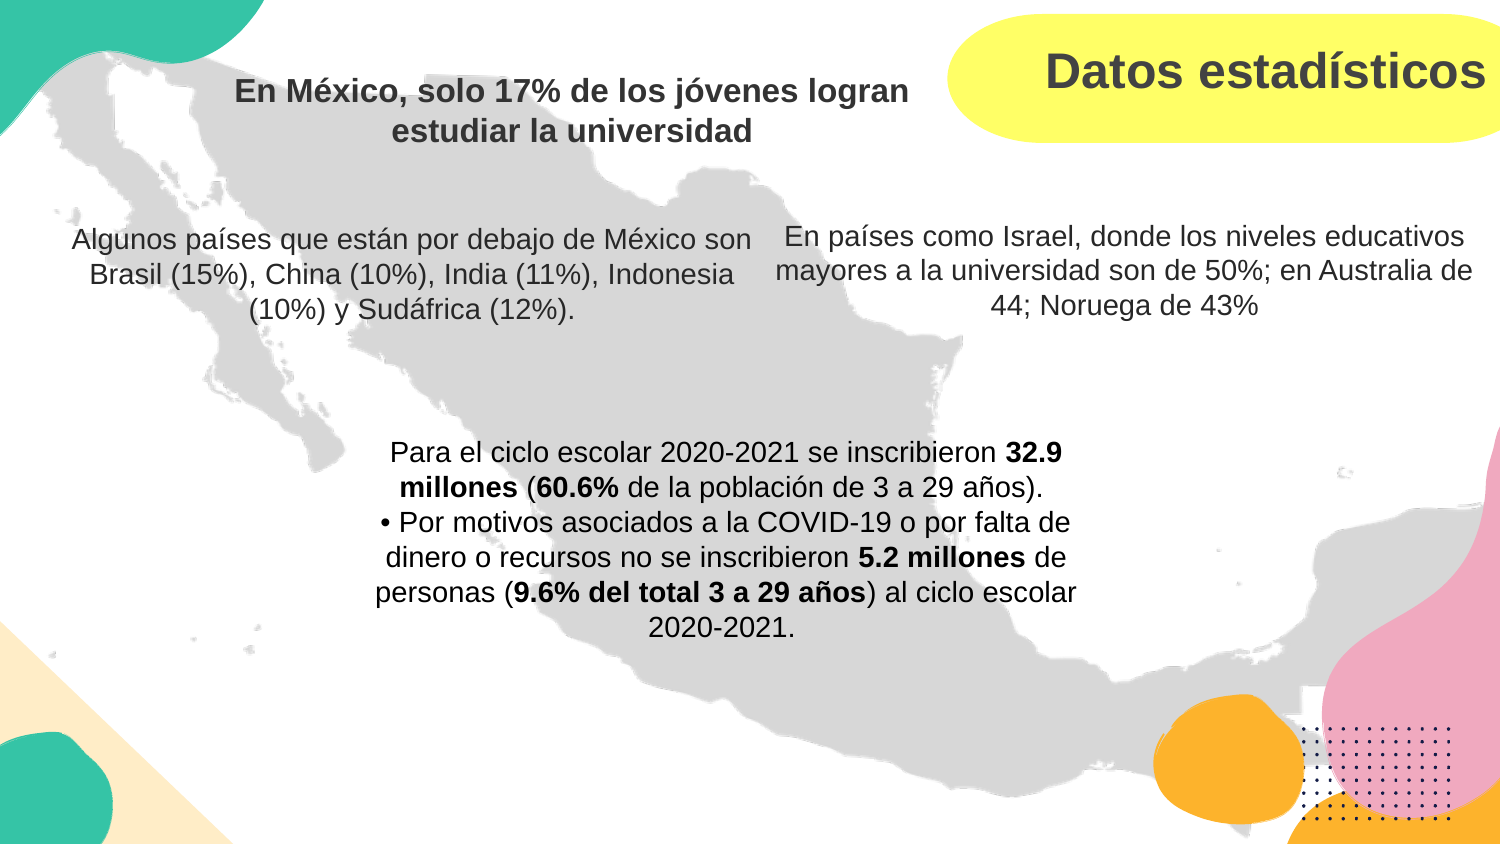

Datos estadísticos
En México, solo 17% de los jóvenes logran estudiar la universidad
En países como Israel, donde los niveles educativos mayores a la universidad son de 50%; en Australia de 44; Noruega de 43%
Algunos países que están por debajo de México son Brasil (15%), China (10%), India (11%), Indonesia (10%) y Sudáfrica (12%).
Para el ciclo escolar 2020-2021 se inscribieron 32.9 millones (60.6% de la población de 3 a 29 años).
• Por motivos asociados a la COVID-19 o por falta de dinero o recursos no se inscribieron 5.2 millones de personas (9.6% del total 3 a 29 años) al ciclo escolar 2020-2021.